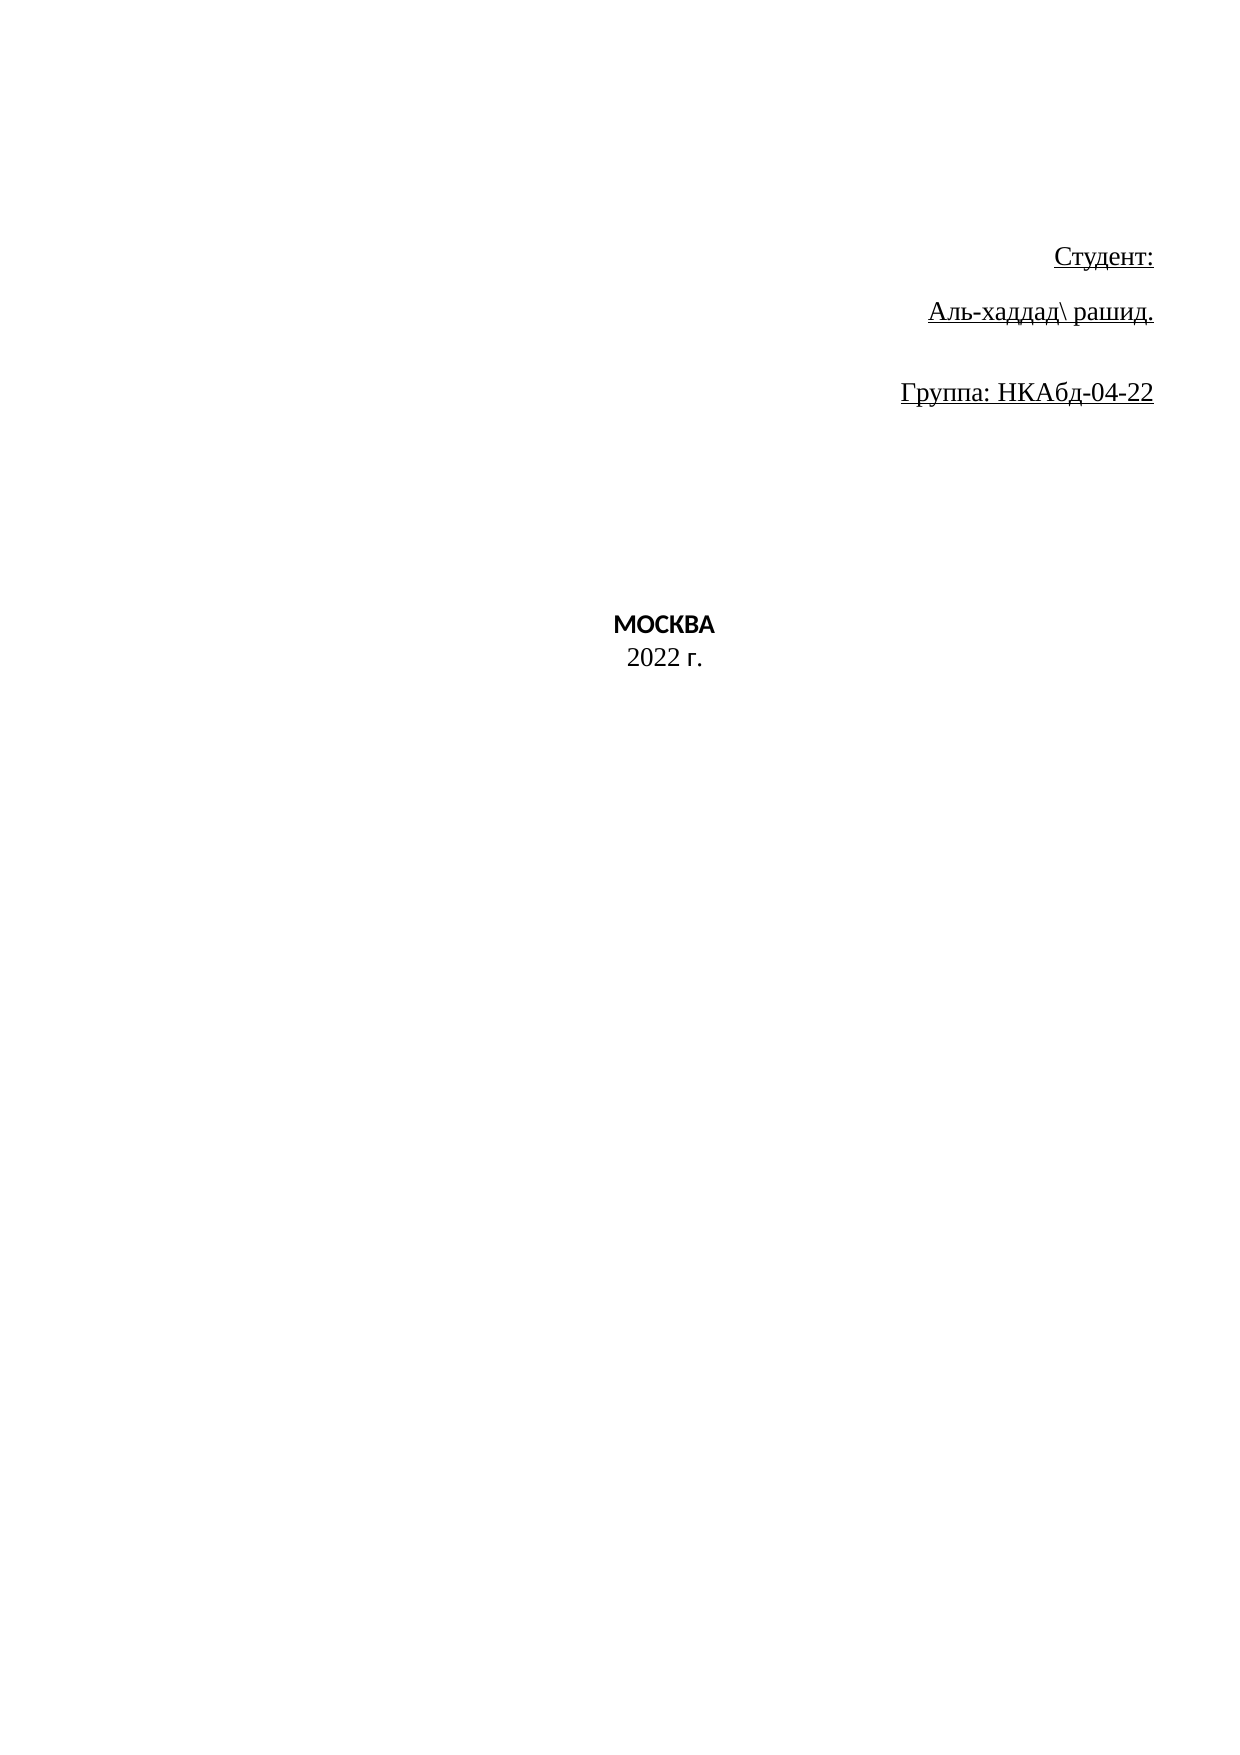

Студент:
Аль-хаддад\ рашид.

Группа: НКАбд-04-22
МОСКВА
2022 г.